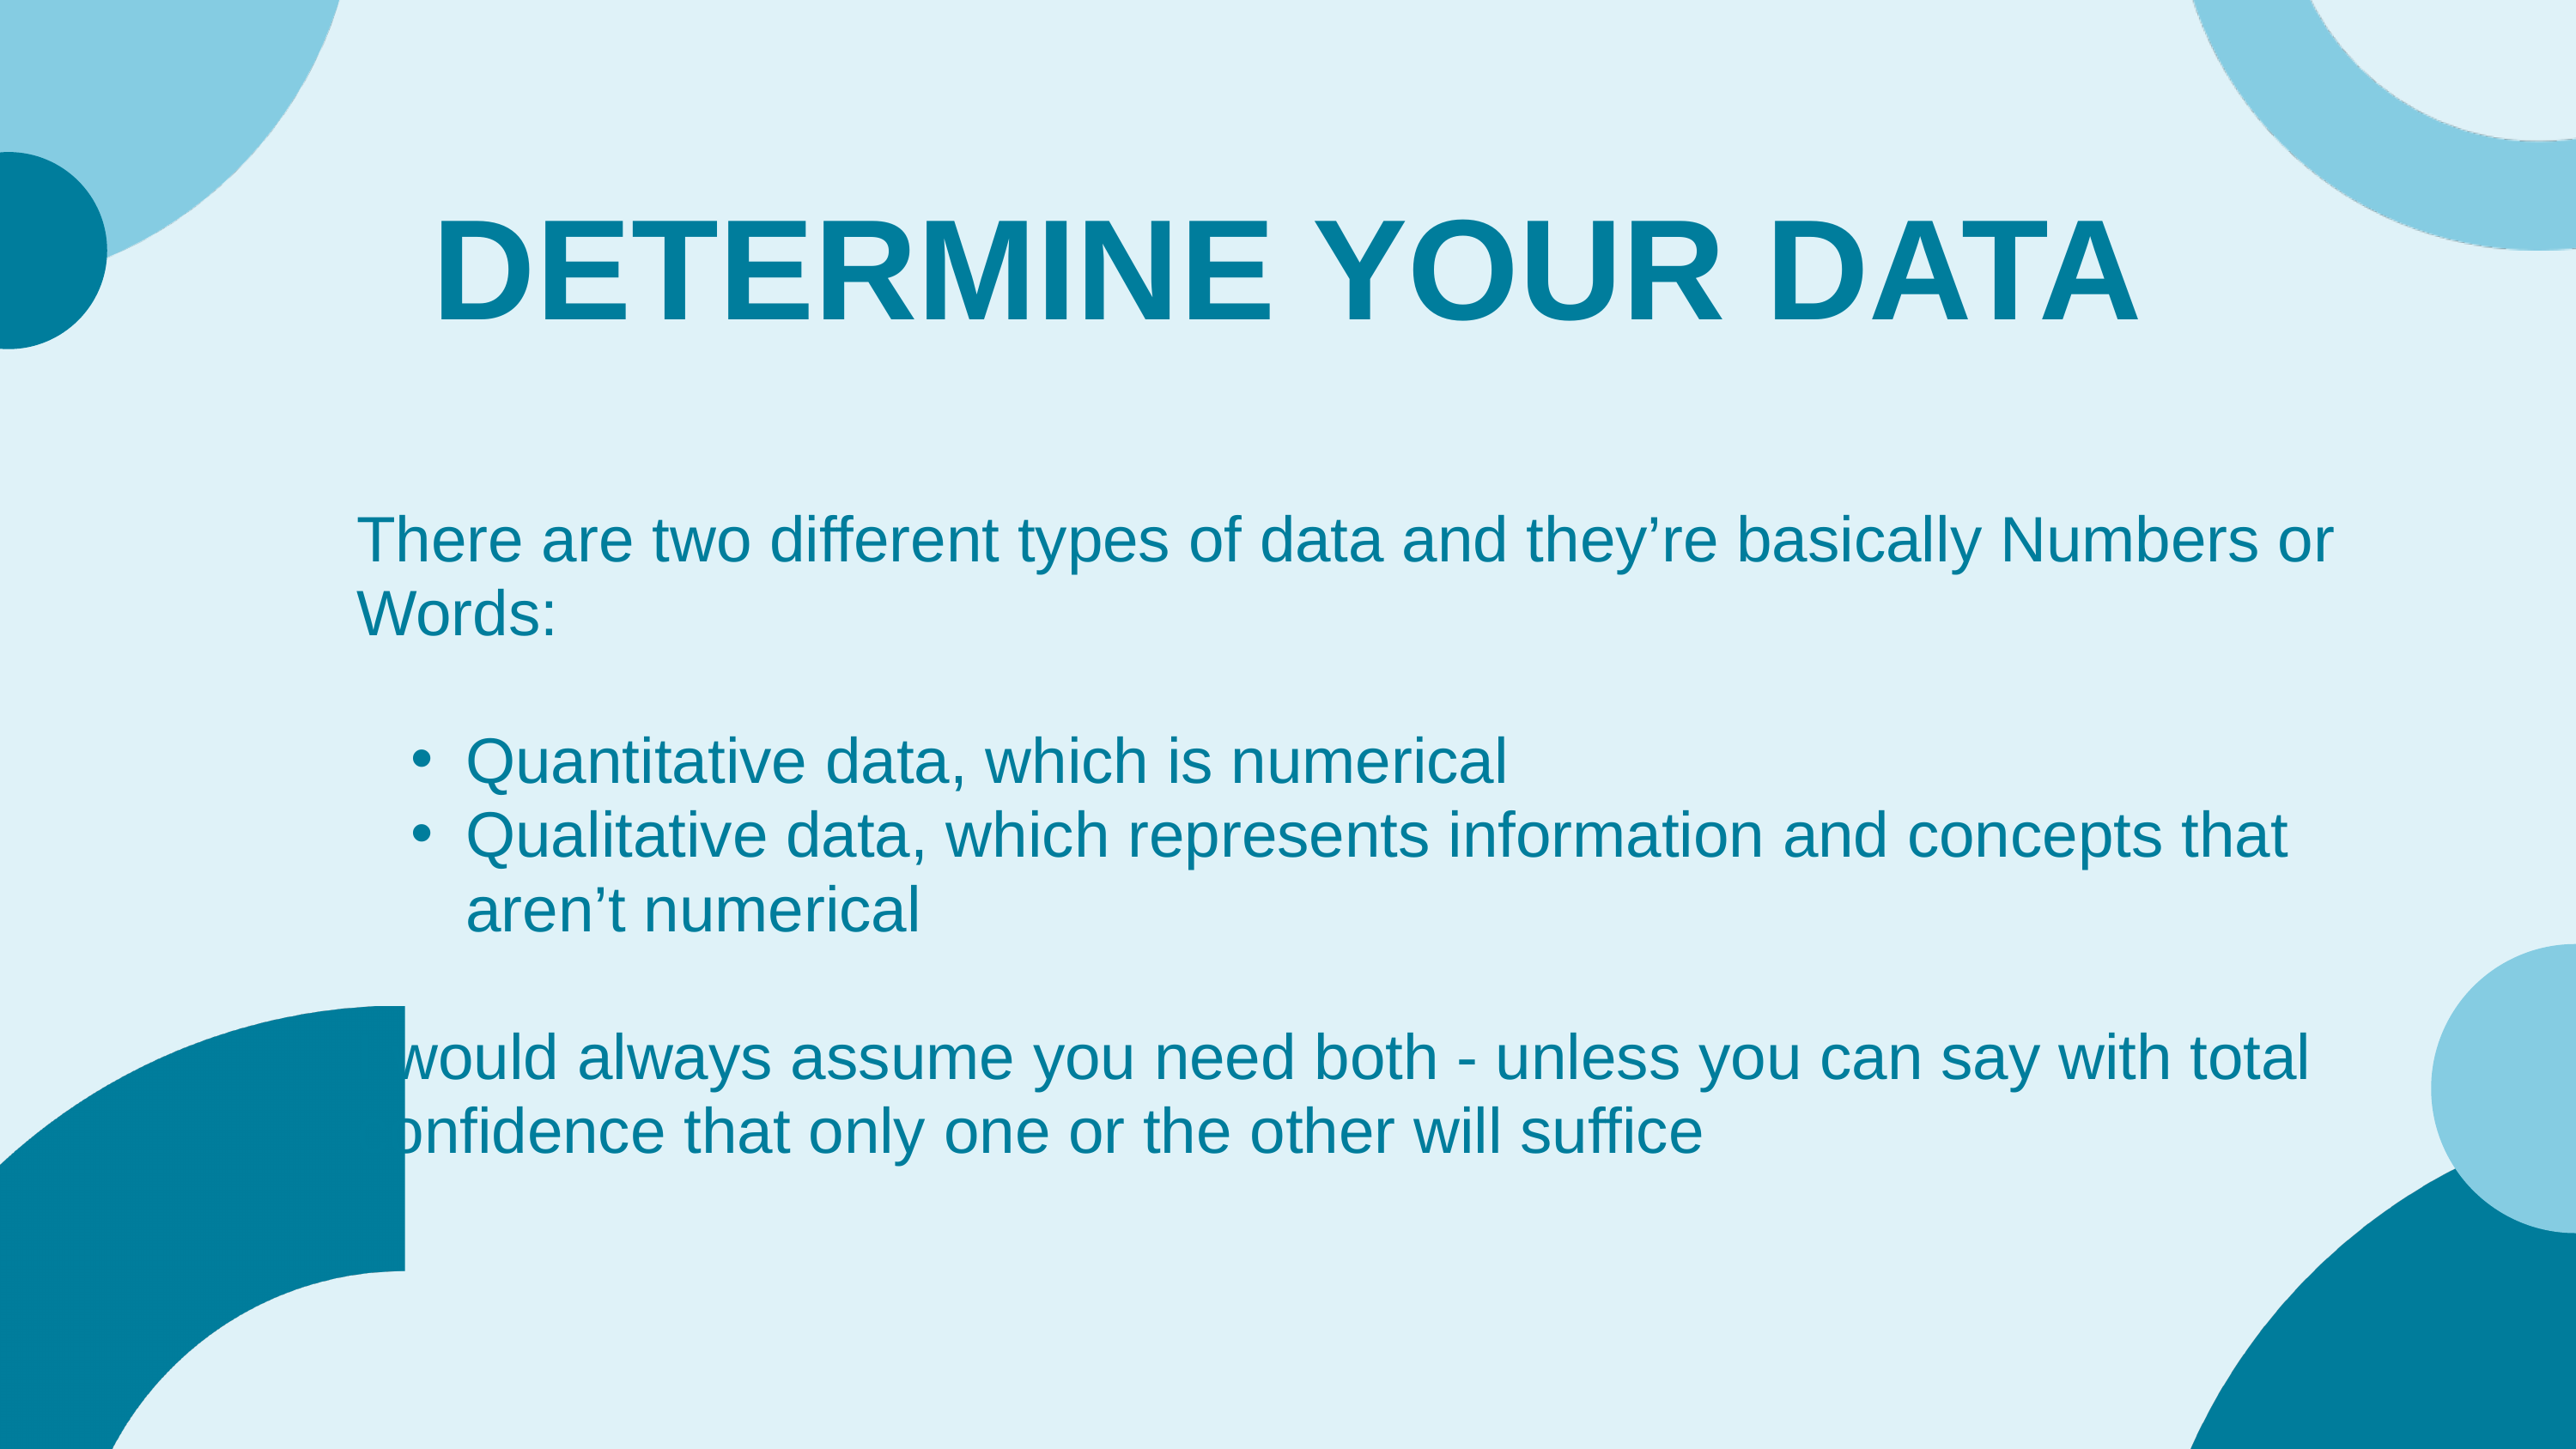

DETERMINE YOUR DATA
There are two different types of data and they’re basically Numbers or Words:

Quantitative data, which is numerical
Qualitative data, which represents information and concepts that aren’t numerical

I would always assume you need both - unless you can say with total confidence that only one or the other will suffice